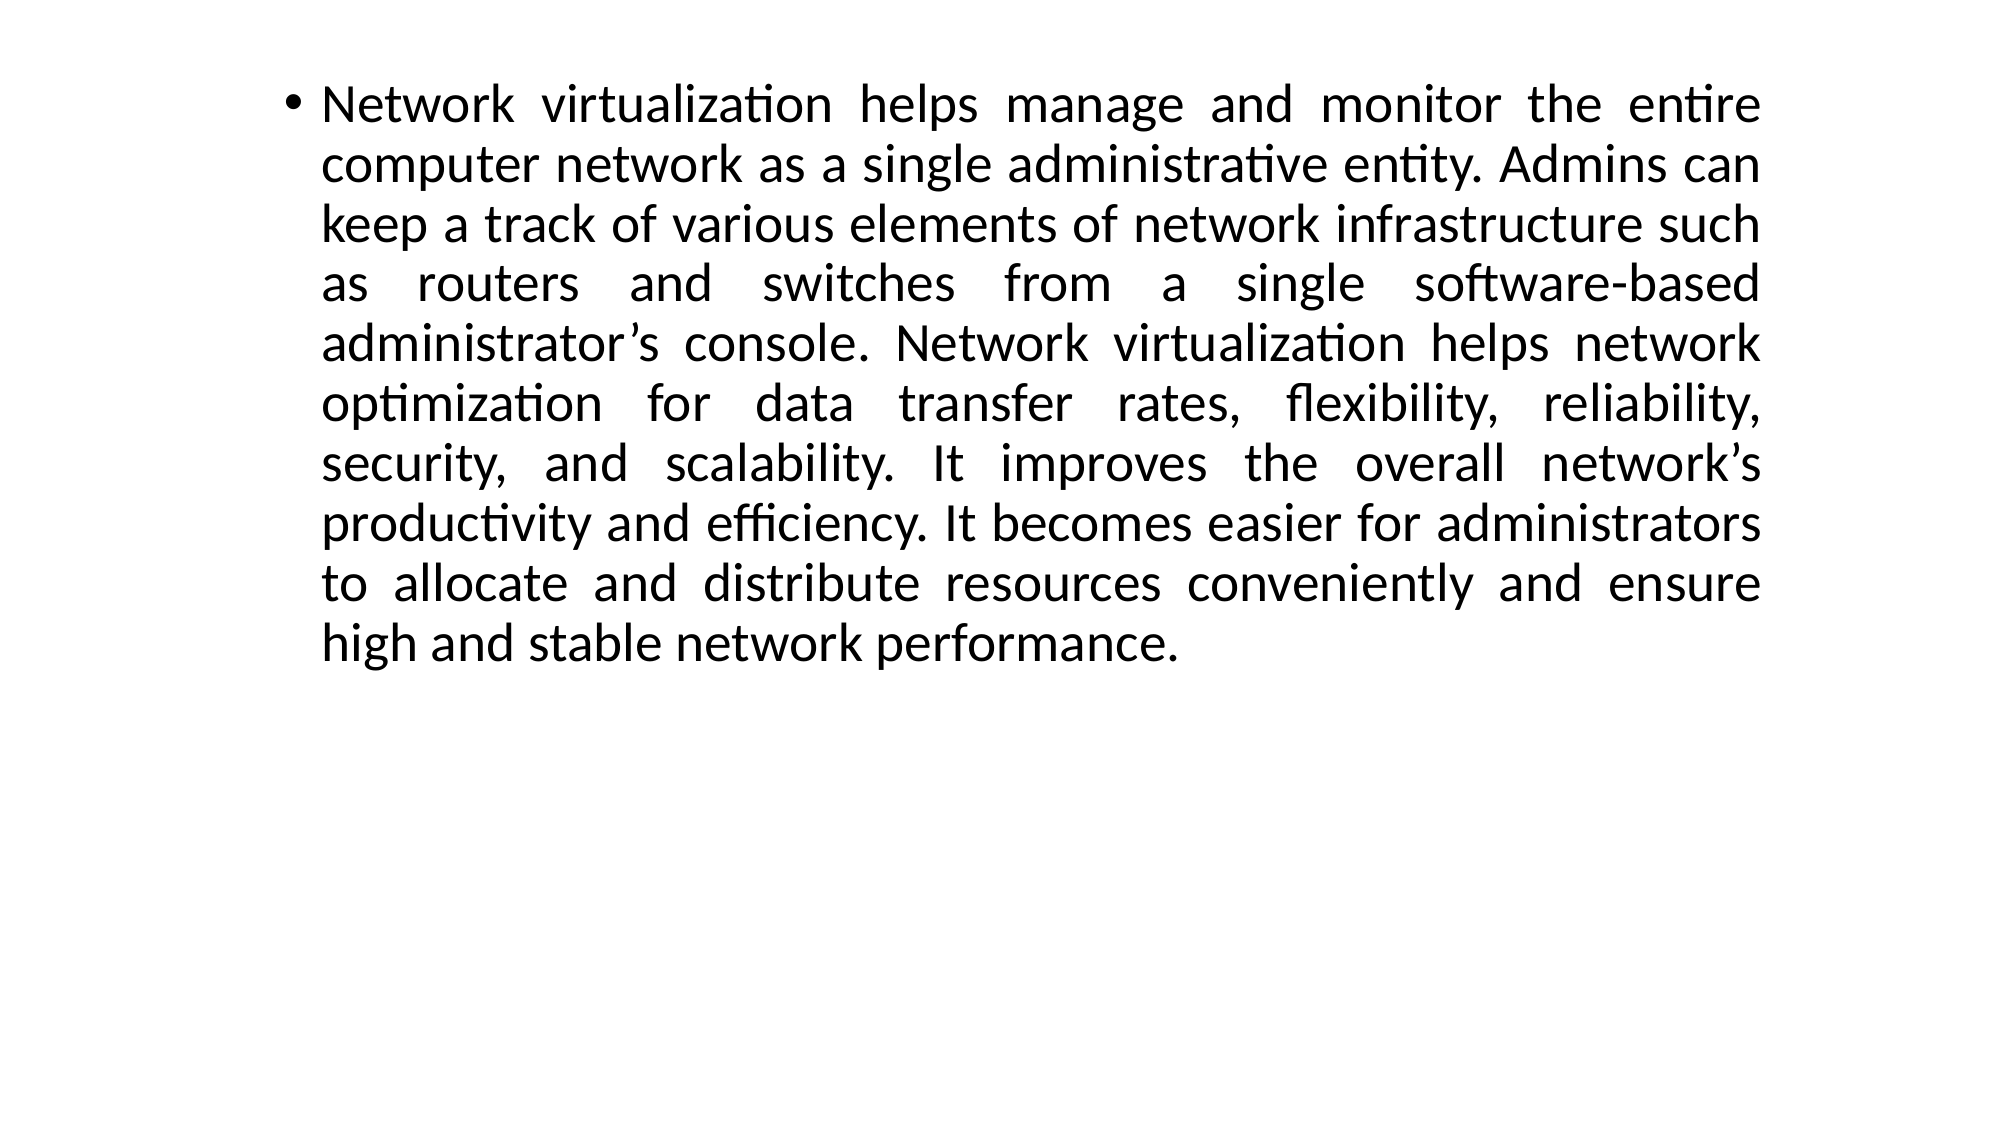

Network virtualization helps manage and monitor the entire computer network as a single administrative entity. Admins can keep a track of various elements of network infrastructure such as routers and switches from a single software-based administrator’s console. Network virtualization helps network optimization for data transfer rates, flexibility, reliability, security, and scalability. It improves the overall network’s productivity and efficiency. It becomes easier for administrators to allocate and distribute resources conveniently and ensure high and stable network performance.